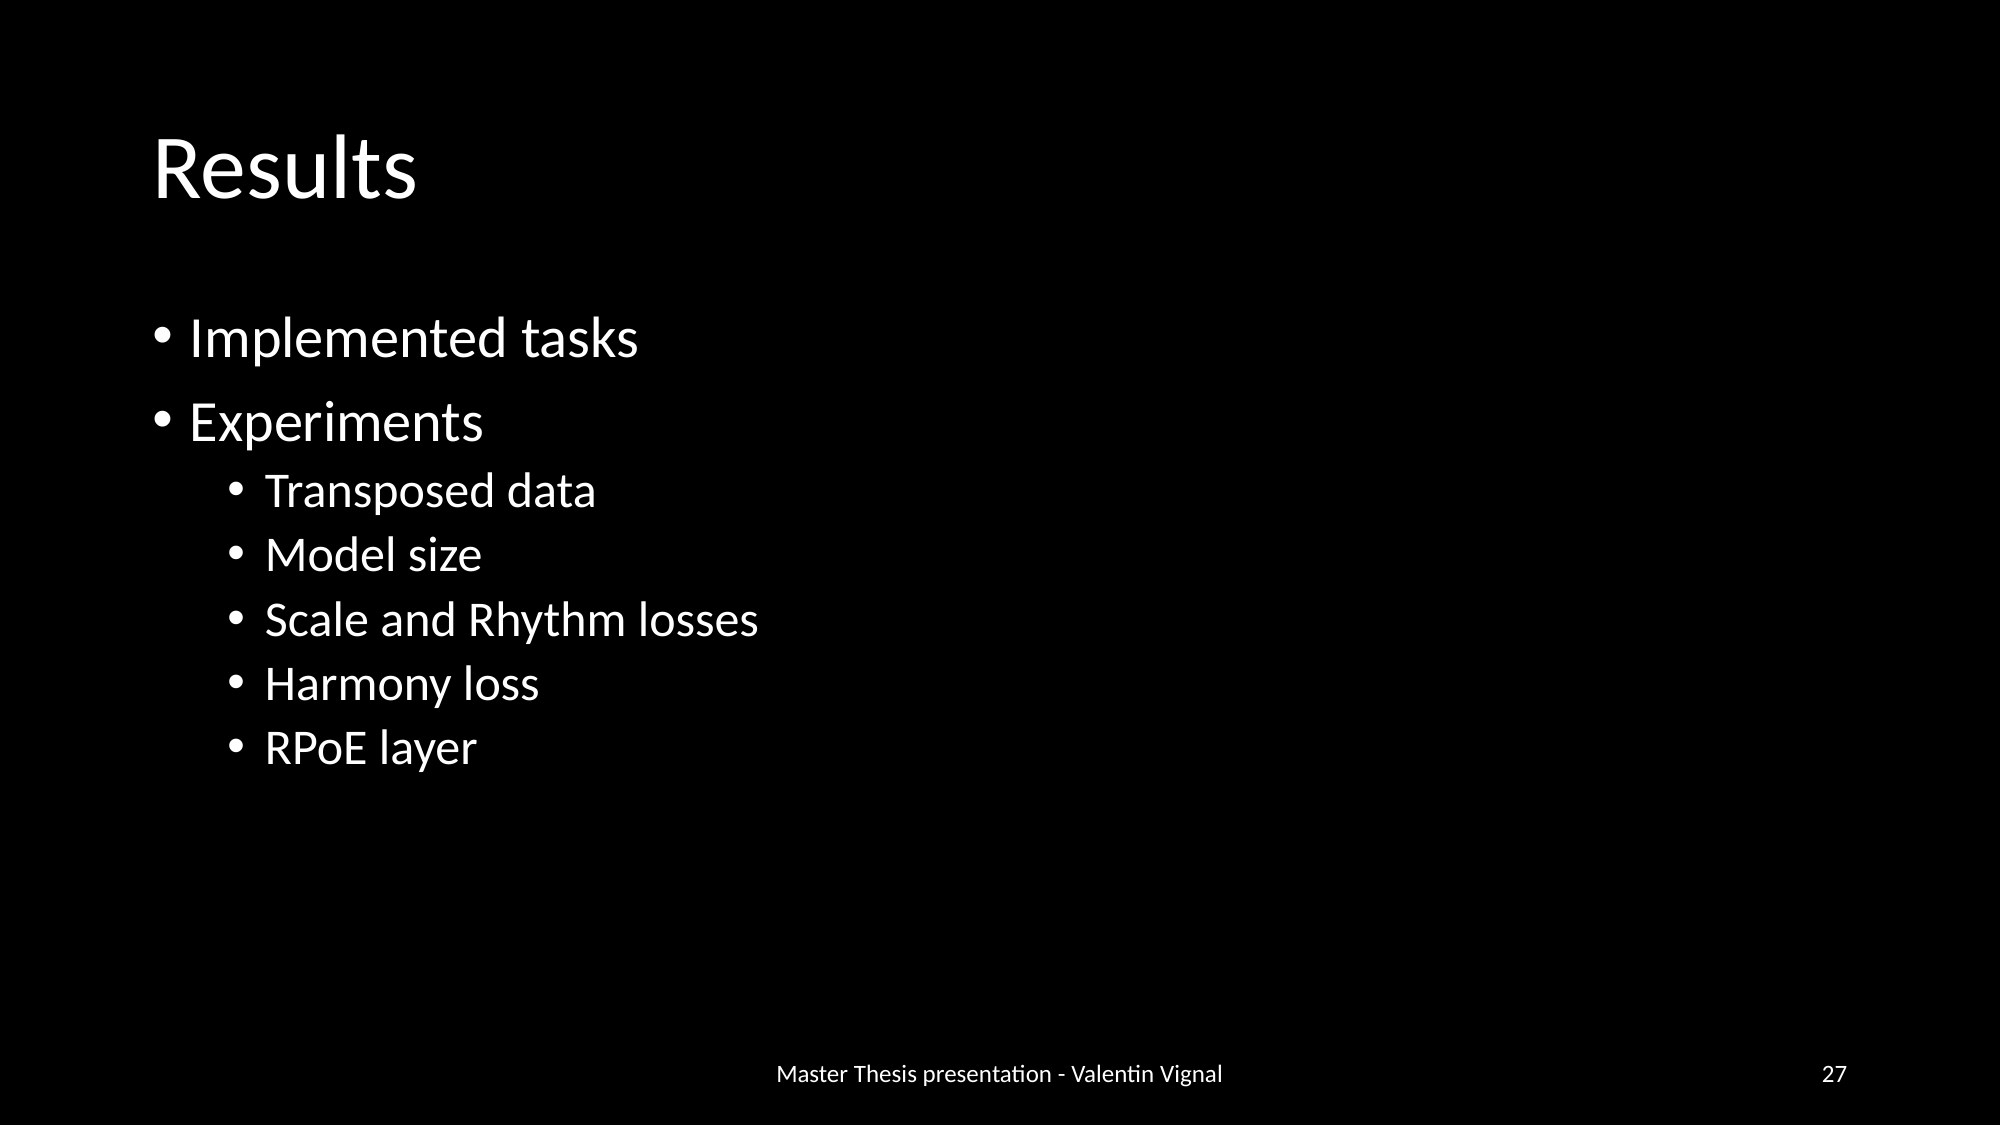

# Results
Implemented tasks
Experiments
Transposed data
Model size
Scale and Rhythm losses
Harmony loss
RPoE layer
Master Thesis presentation - Valentin Vignal
27